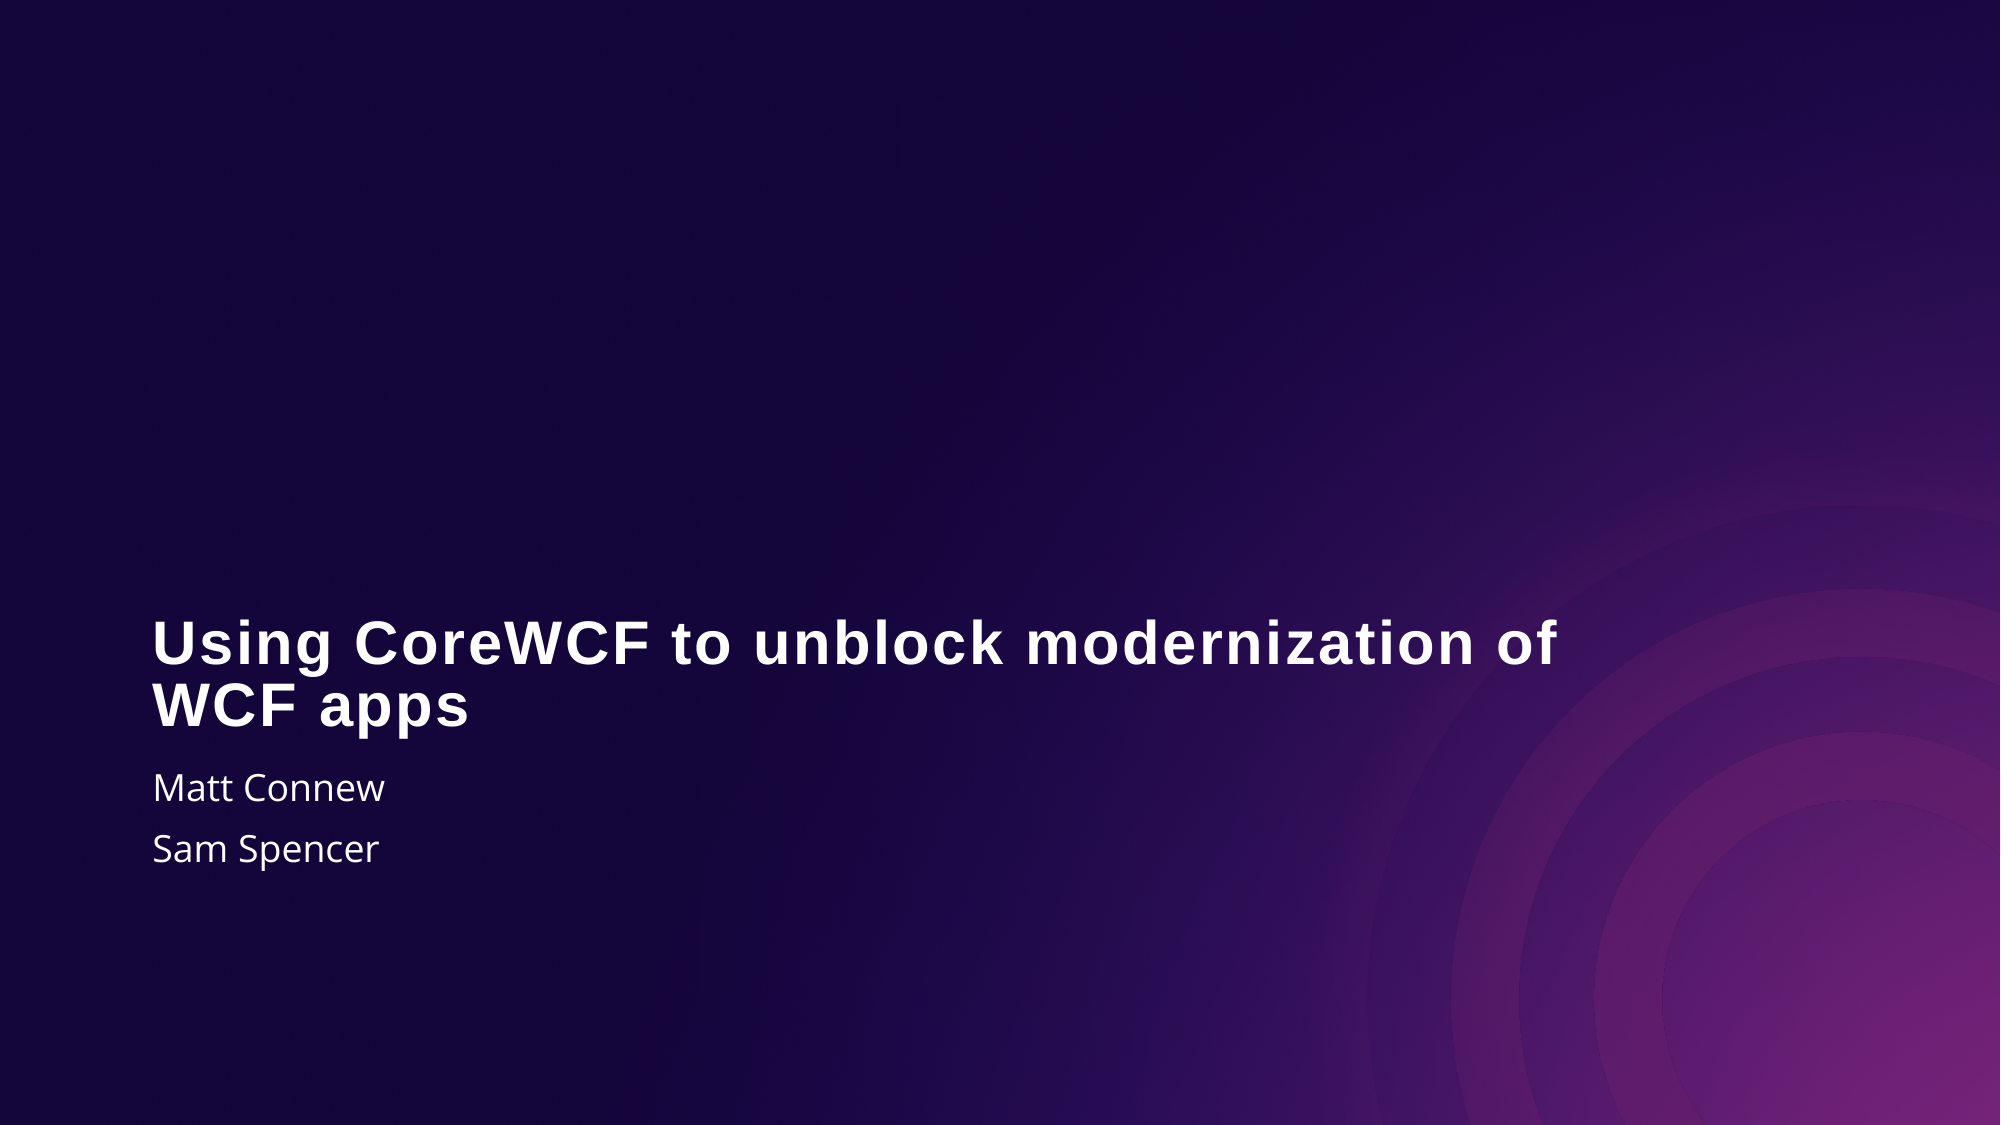

# Using CoreWCF to unblock modernization of WCF apps
Matt Connew
Sam Spencer